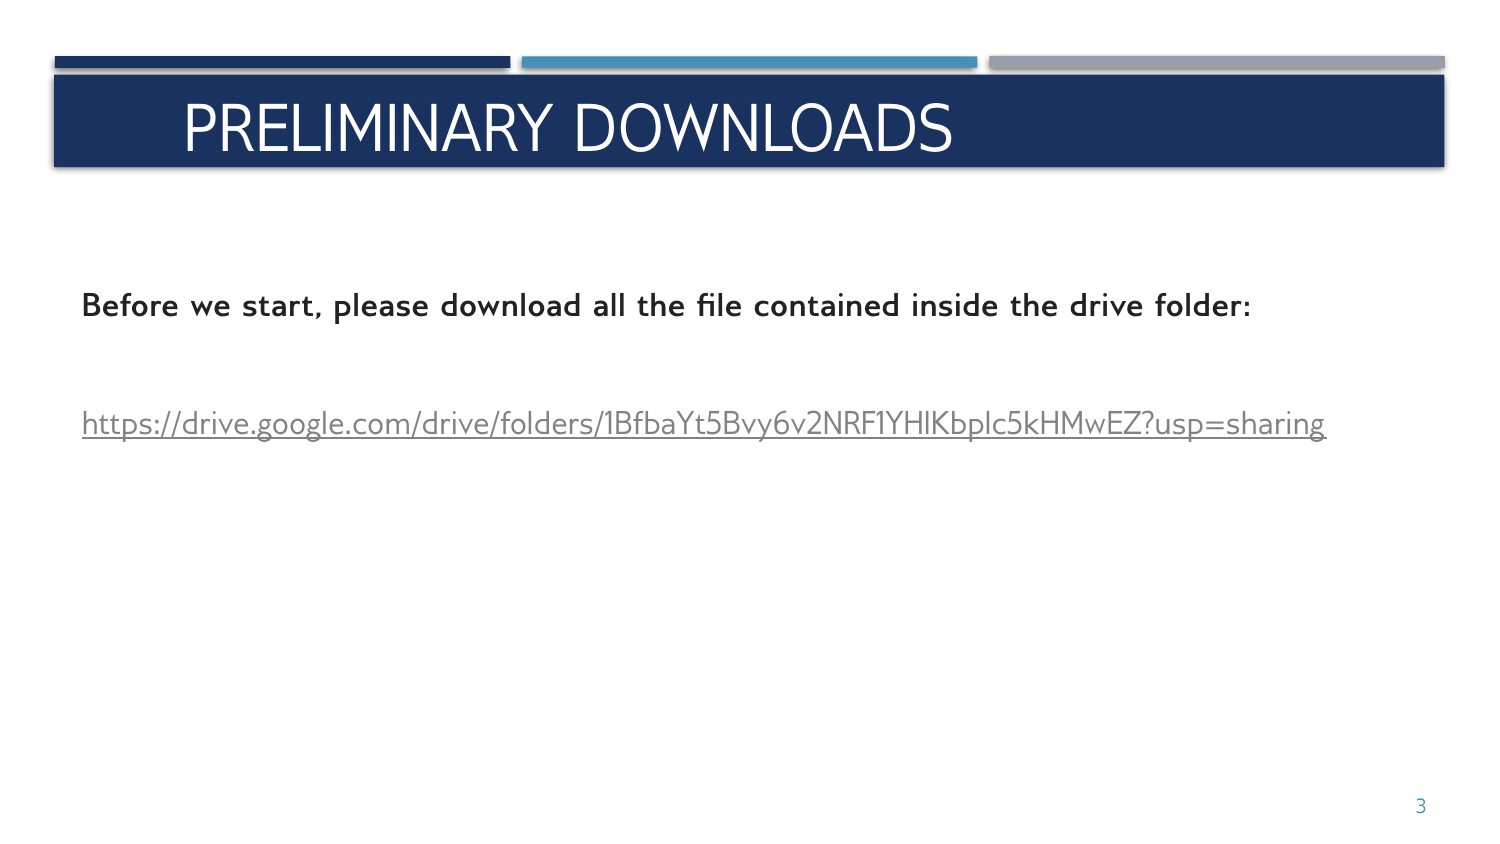

# Preliminary downloads
Before we start, please download all the file contained inside the drive folder:

https://drive.google.com/drive/folders/1BfbaYt5Bvy6v2NRF1YHlKbplc5kHMwEZ?usp=sharing

3